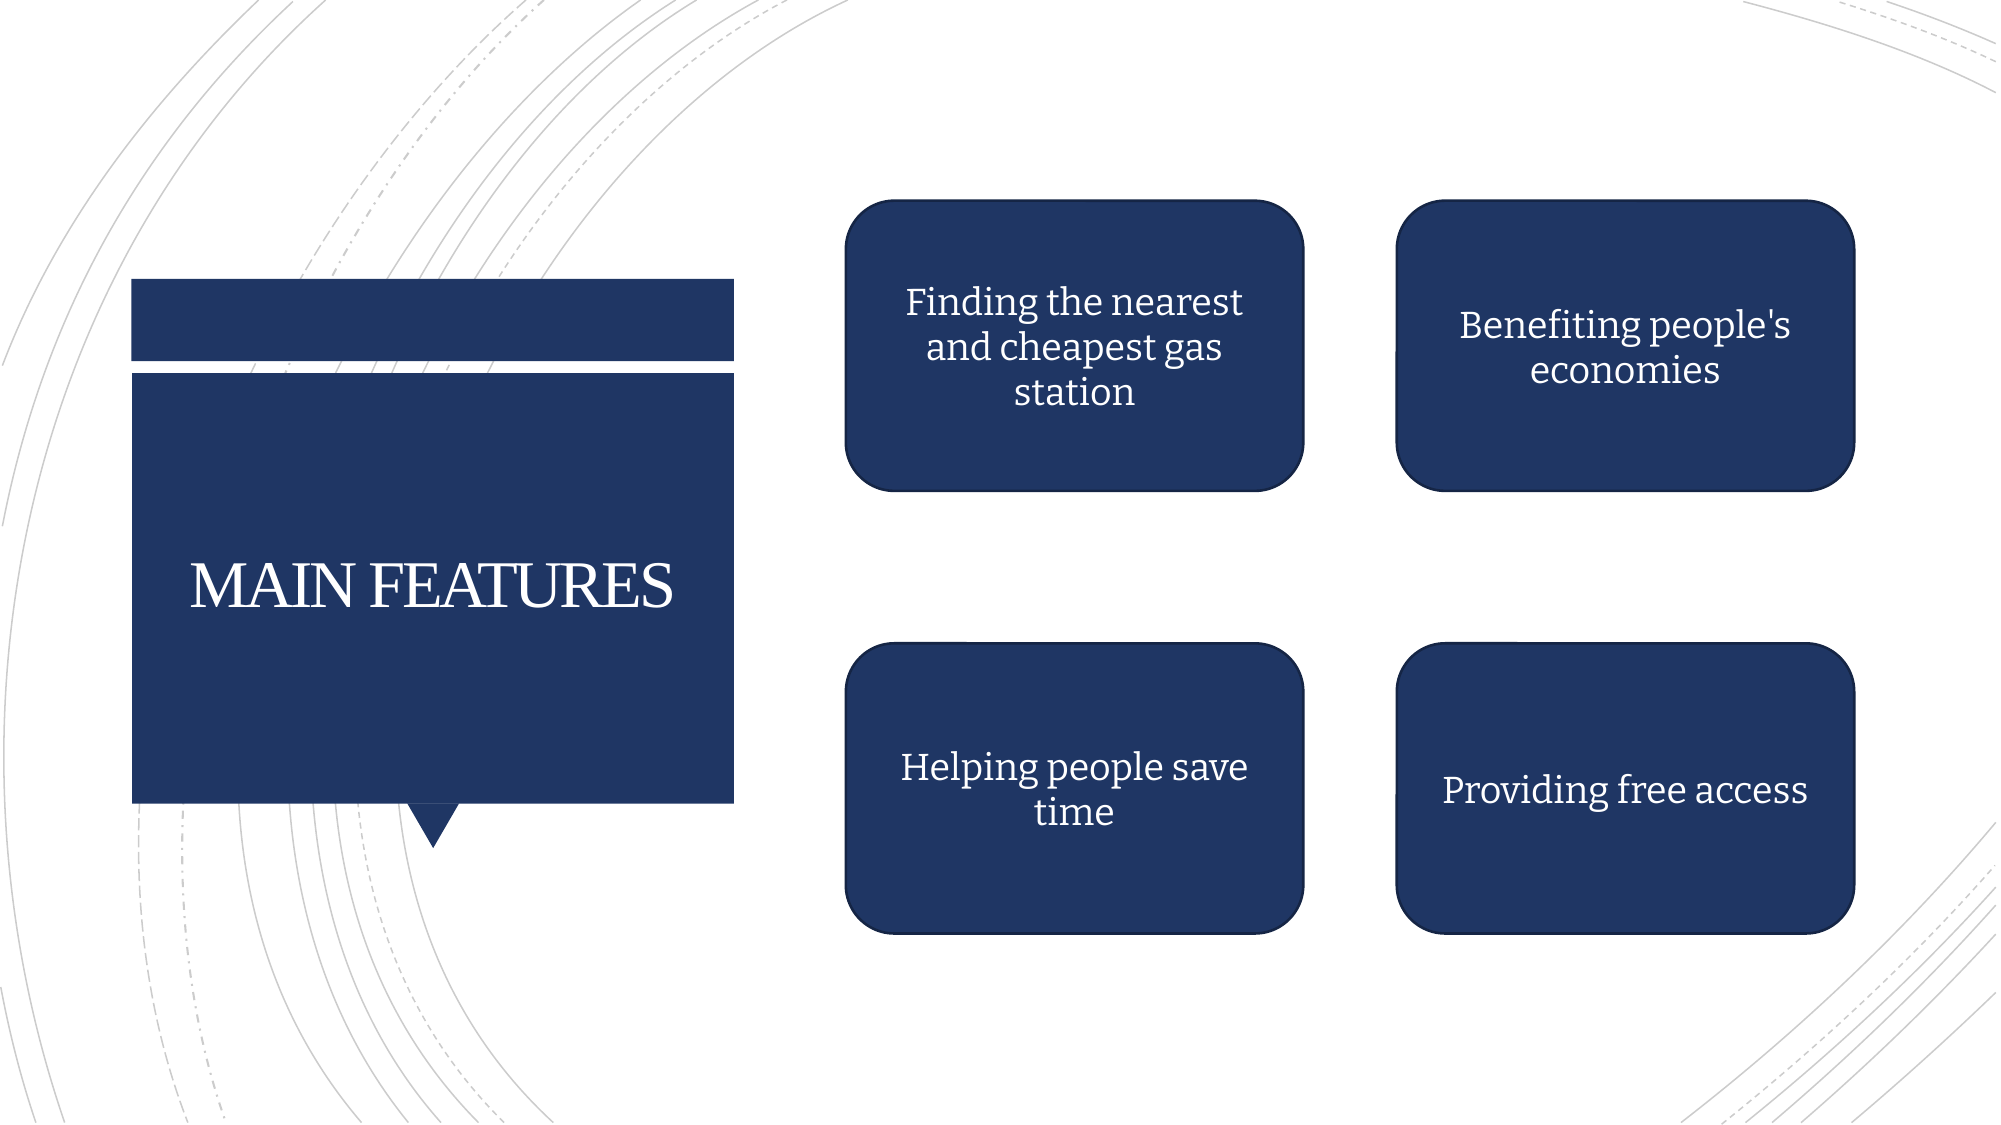

Finding the nearest and cheapest gas station
Benefiting people's economies
# MAIN FEATURES
Providing free access
Helping people save time